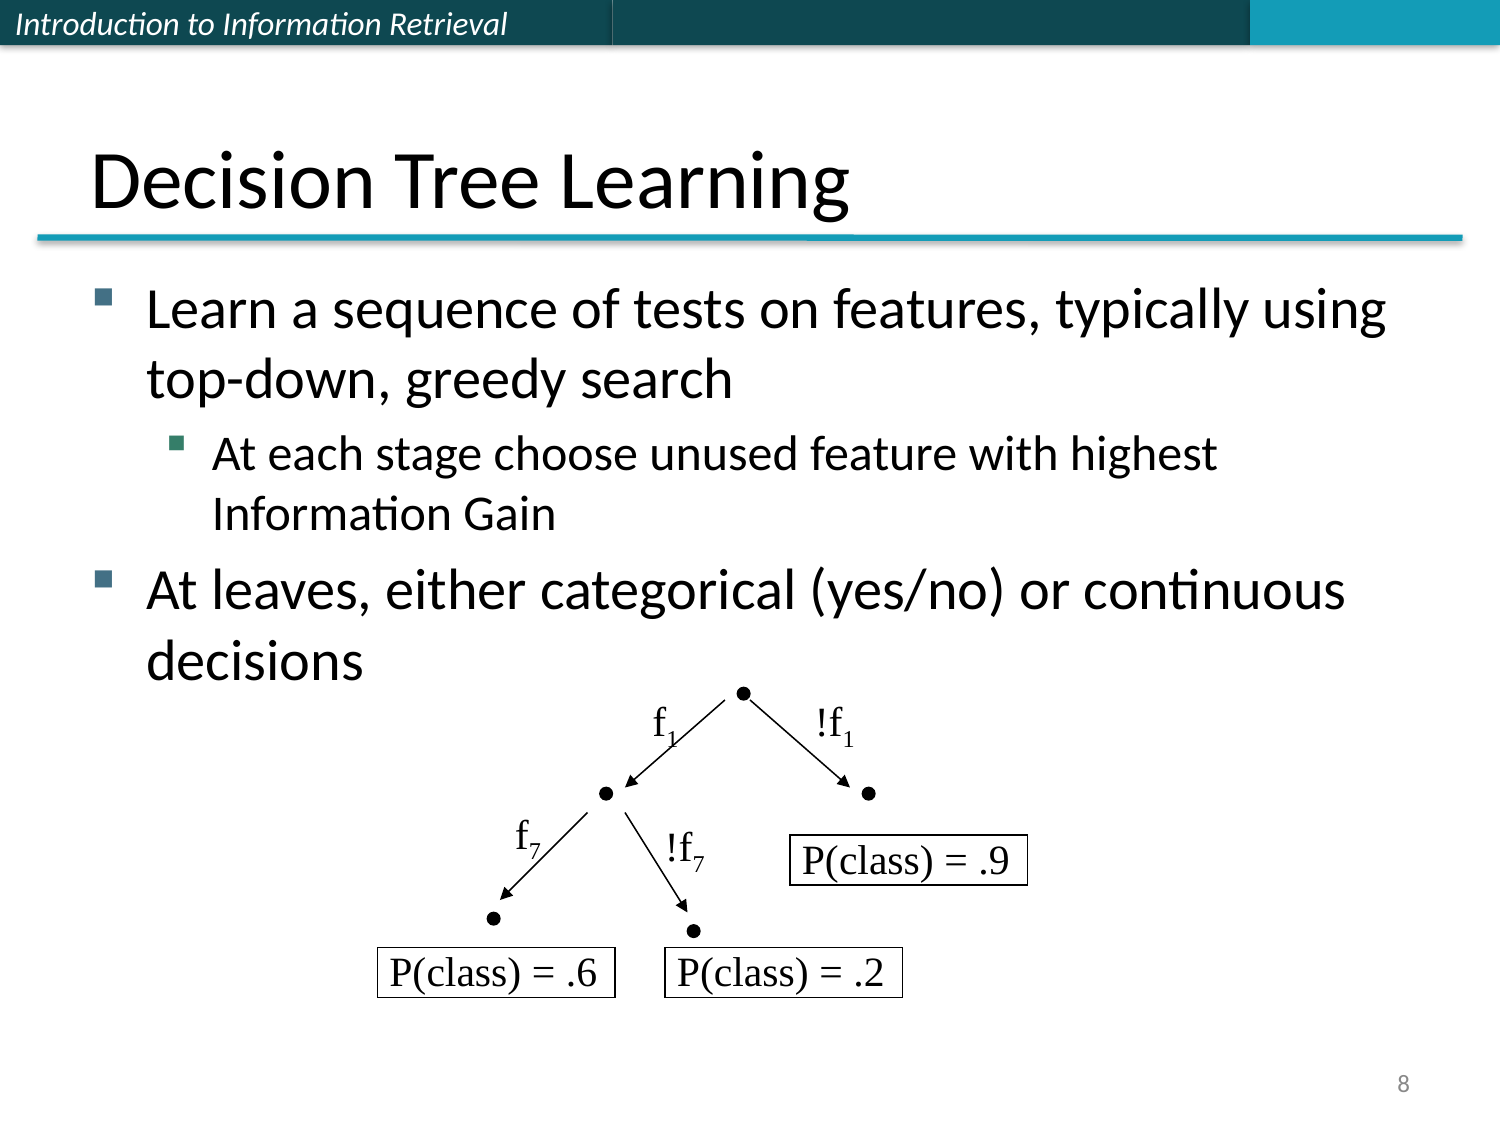

# Decision Tree Learning
Learn a sequence of tests on features, typically using top-down, greedy search
At each stage choose unused feature with highest Information Gain
At leaves, either categorical (yes/no) or continuous decisions

f1

!f1

f7

!f7
P(class) = .9

P(class) = .6

P(class) = .2

8